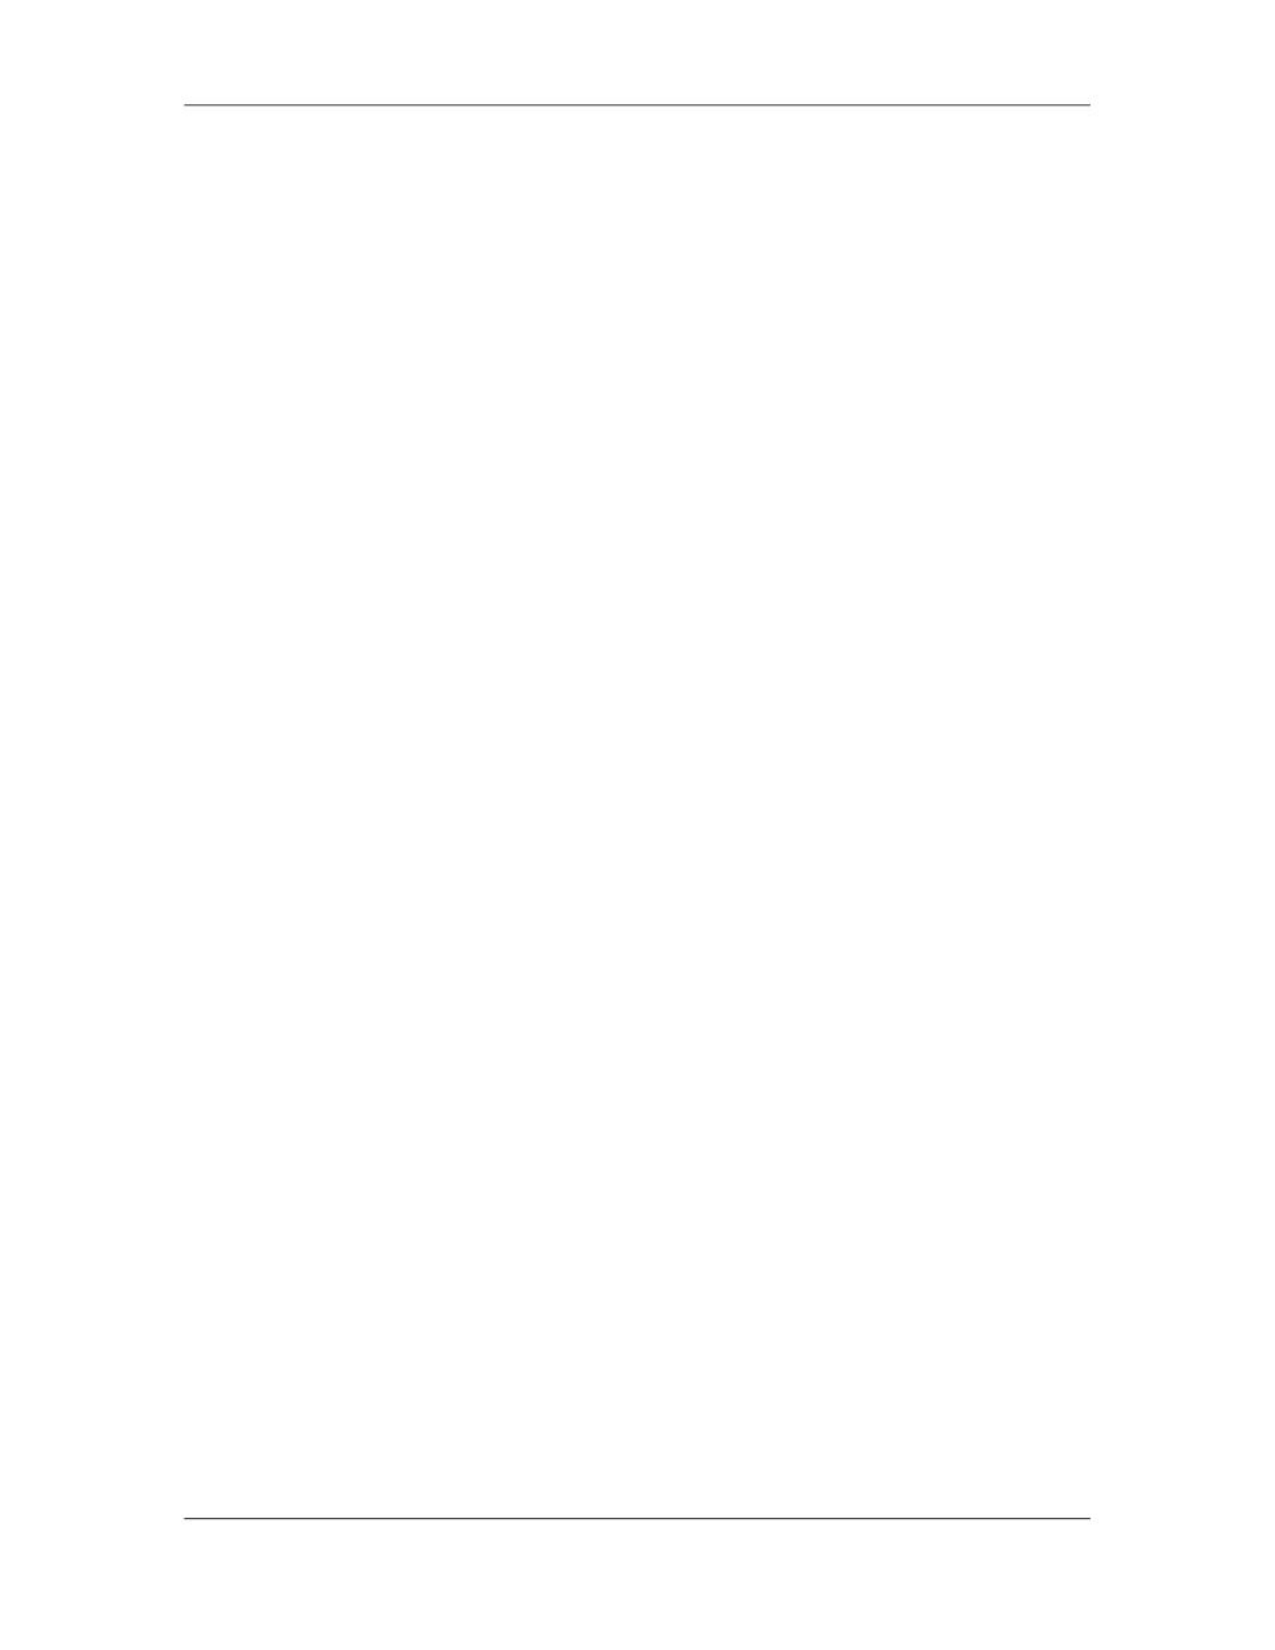

Software Project Management (CS615)

																																																																																																																								However, unrealistic deadlines are the norm for software projects. You need

																																																																																																																								to resolve the conflict between an unrealistic deadline and the constraints of
																																																																																																																								the software development team.

																																																																																																																								As a project manager you need to balance the limited resources and the final

																																																																																																																								deliverable committed to the client. To do this, you can follow the points
																																																																																																																								listed below:

																																																																																																																								a)							Study similar past projects for the method of dealing with similar

																																																																																																																																							situations. Use the historical information to project time and effort
																																																																																																																																							estimates for the current software project.

																																																																																																																								b)						Use an incremental process model to create a schedule to deliver the
																																																																																																																																							required functional module of the software product.

																																																																																																																								c)							Present the schedule created on the basis of past projects to the client.
																																																																																																																																							Explain the projected delays and the reasons for the same.

																																																																																																																								d)						Present the incremental model as a strategy for developing the software
																																																																																																																																							product.

																																																																																																																								All the strategies have their advantages and disadvantages. If the schedule

																																																																																																																								created using inputs from the past project does not help meet the deadline, you
																																																																																																																								can use the incremental model. In the incremental model, the strategy is to

																																																																																																																								deliver each module as and when it is completed. However, historical trends
																																																																																																																								show that clients opt for either strategy if provided reasonable time and effort

																																																																																																																								estimates.

																																																																																										8.2																	Scheduling Fundamentals

																																																																																																			i.															Scheduling Basics

																																																																																																																								Only a small percentage of all the activities in a software project have a direct
																																																																																																																								impact on the on-time completion of the software project. Therefore, you need

																																																																																																																								to identify the activities that are critical to the completion of the project. In
																																																																																																																								addition, you ensure that all inputs are available to complete the critical

																																																																																																																								activities. This is where a software project schedule comes into the picture.

																																																																																																																								The goal of a software project schedule is to determine the duration of the
																																																																																																																								software project and the phases within the project. A software project

																																																																																																																								schedule enables you to distribute the estimated effort to be spent in
																																																																																																																								performing the critical activities.

																																																																																																																								There are a few basic principles that determine how a software project

																																																																																																																								schedule is created. To create a project schedule, first you group similar
																																																																																																																								activities together. Then, you determine the dependencies of the different

																																																																																																																								activities. Next, you allocate the estimated time and resources to each activity.
																																																																																																																								Finally, you define the roles and responsibilities and the output and validation

																																																																																																																								criteria.

																																																																																						                                                                                                                                 287

																																																																																																																																																																																						© Copyright Virtual University of Pakistan